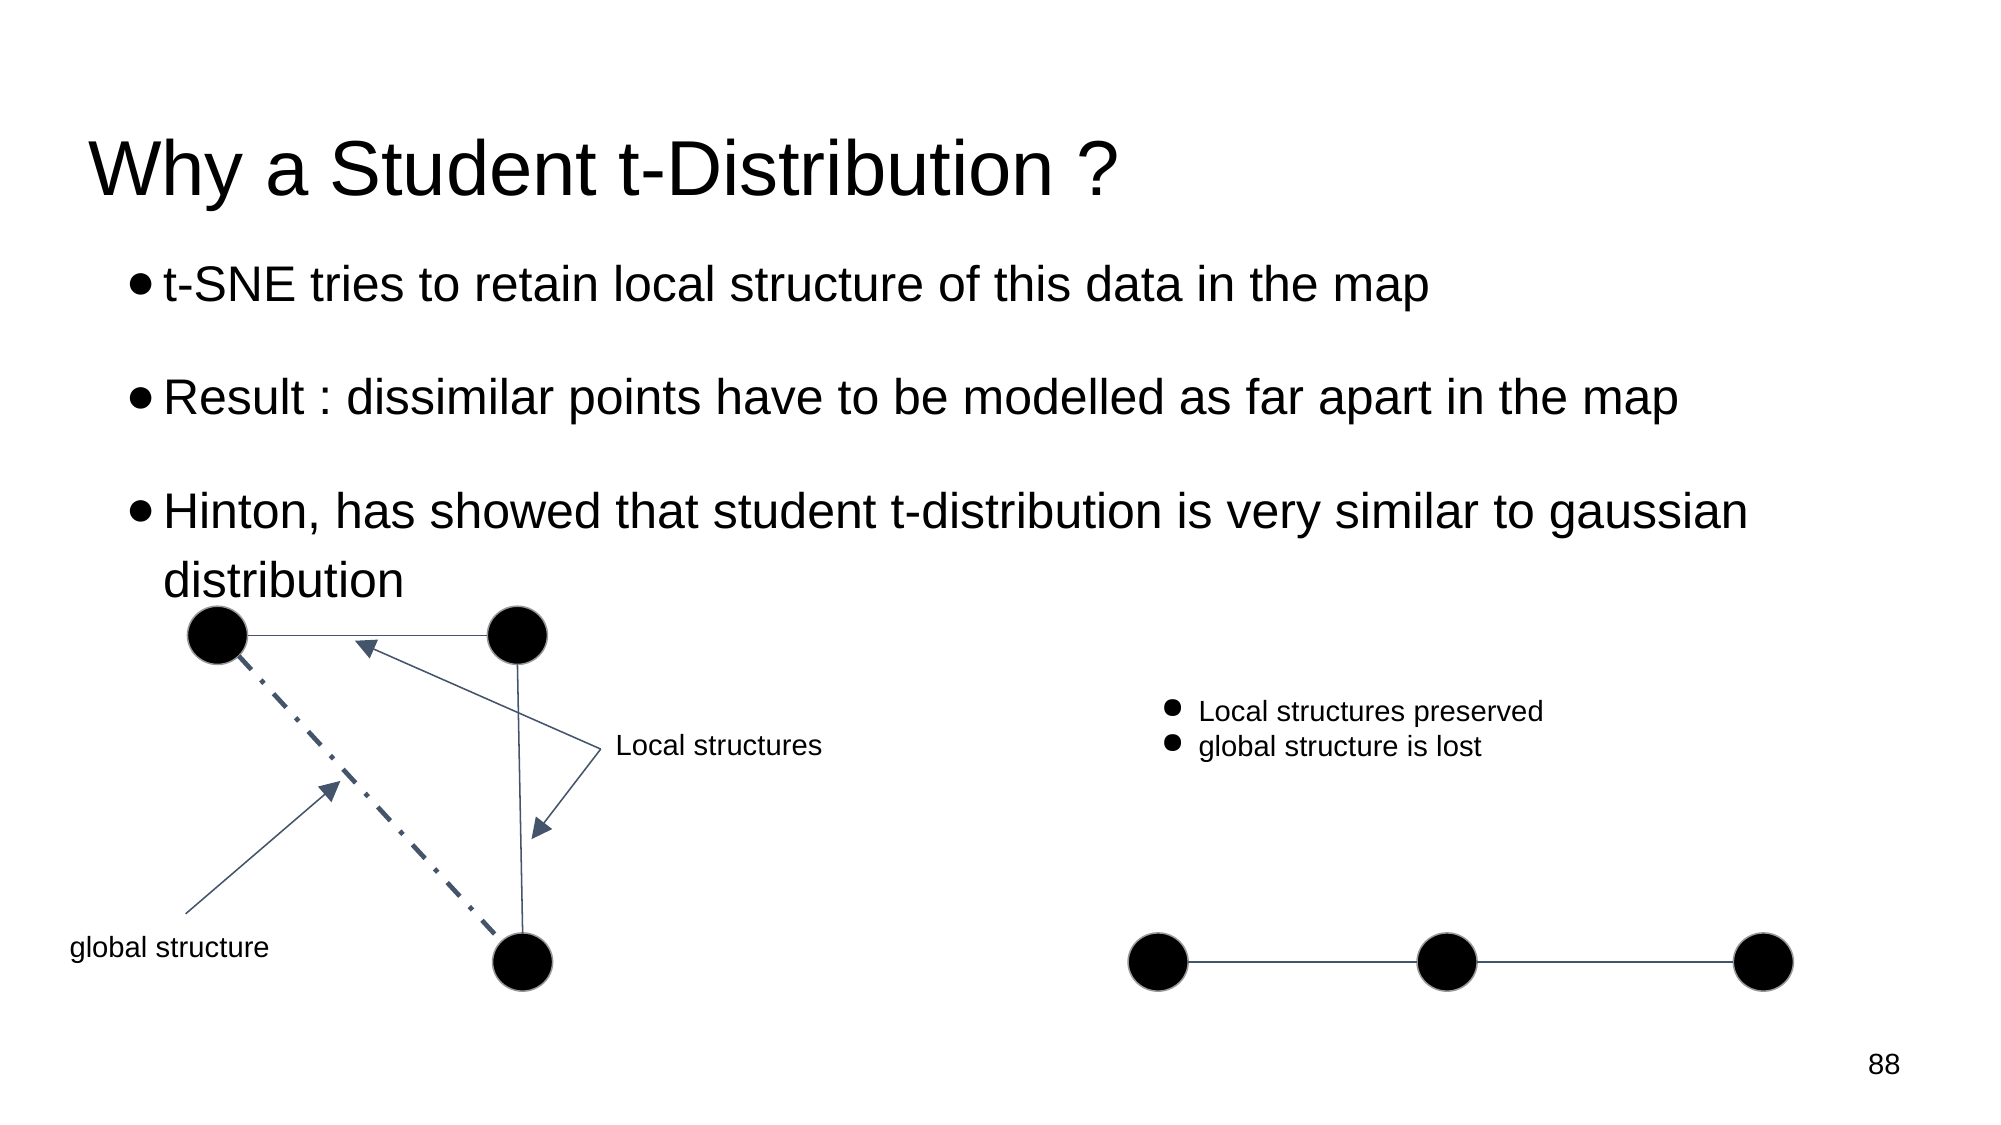

# Why a Student t-Distribution ?
t-SNE tries to retain local structure of this data in the map
Result : dissimilar points have to be modelled as far apart in the map
Hinton, has showed that student t-distribution is very similar to gaussian distribution

Local structures preserved
global structure is lost
Local structures
global structure

88